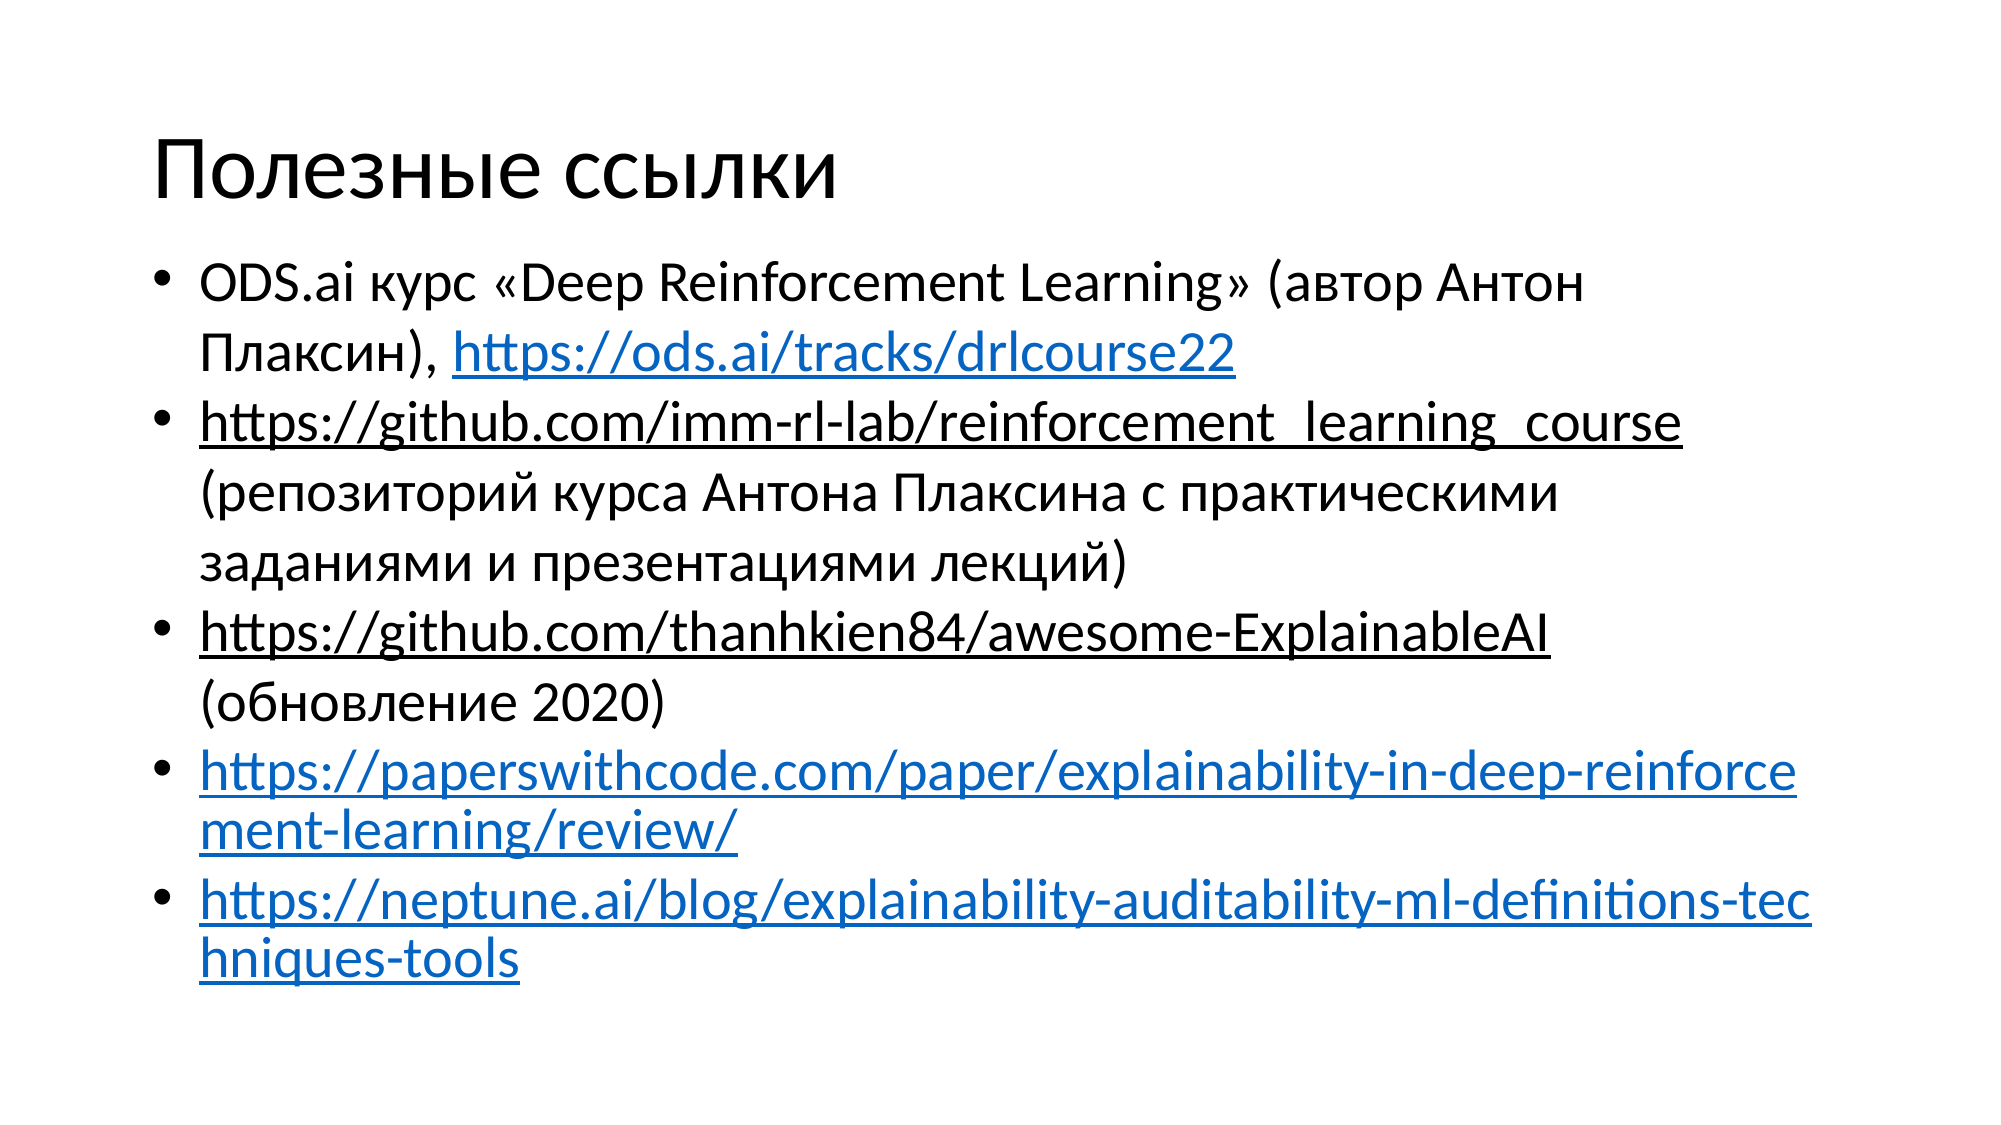

# Полезные ссылки
ODS.ai курс «Deep Reinforcement Learning» (автор Антон Плаксин), https://ods.ai/tracks/drlcourse22
https://github.com/imm-rl-lab/reinforcement_learning_course (репозиторий курса Антона Плаксина с практическими заданиями и презентациями лекций)
https://github.com/thanhkien84/awesome-ExplainableAI (обновление 2020)
https://paperswithcode.com/paper/explainability-in-deep-reinforcement-learning/review/
https://neptune.ai/blog/explainability-auditability-ml-definitions-techniques-tools